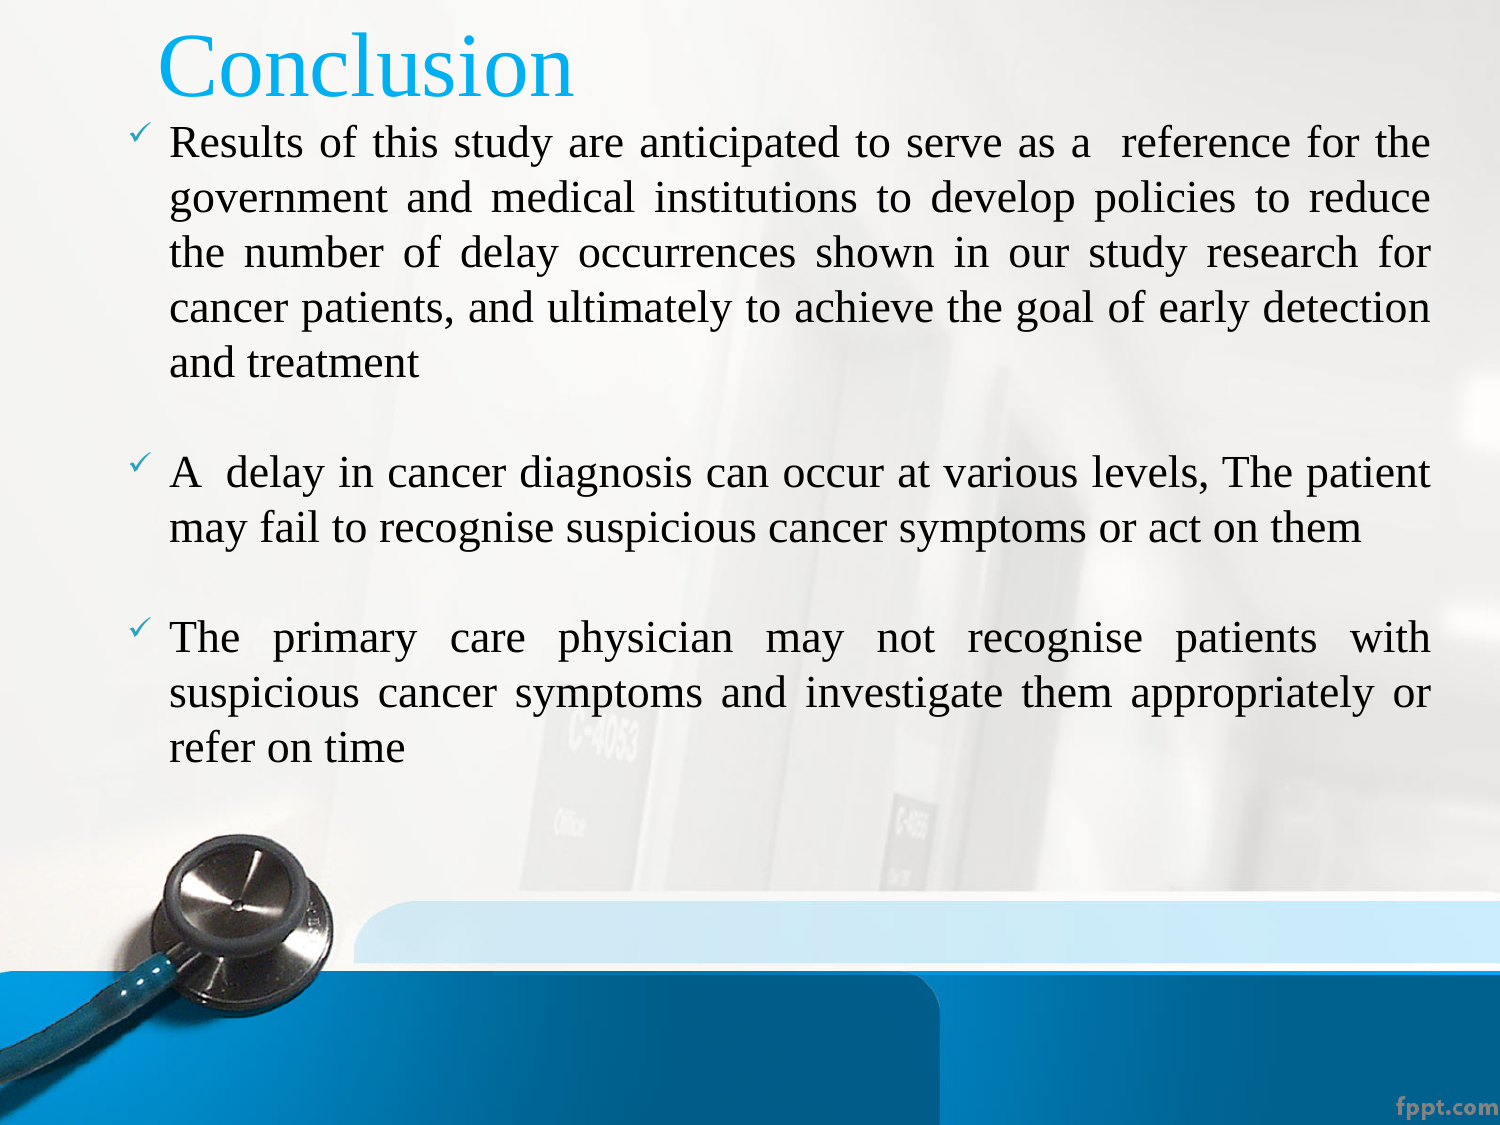

# Conclusion
Results of this study are anticipated to serve as a  reference for the government and medical institutions to develop policies to reduce the number of delay occurrences shown in our study research for cancer patients, and ultimately to achieve the goal of early detection and treatment

A  delay in cancer diagnosis can occur at various levels, The patient may fail to recognise suspicious cancer symptoms or act on them

The primary care physician may not recognise patients with suspicious cancer symptoms and investigate them appropriately or refer on time